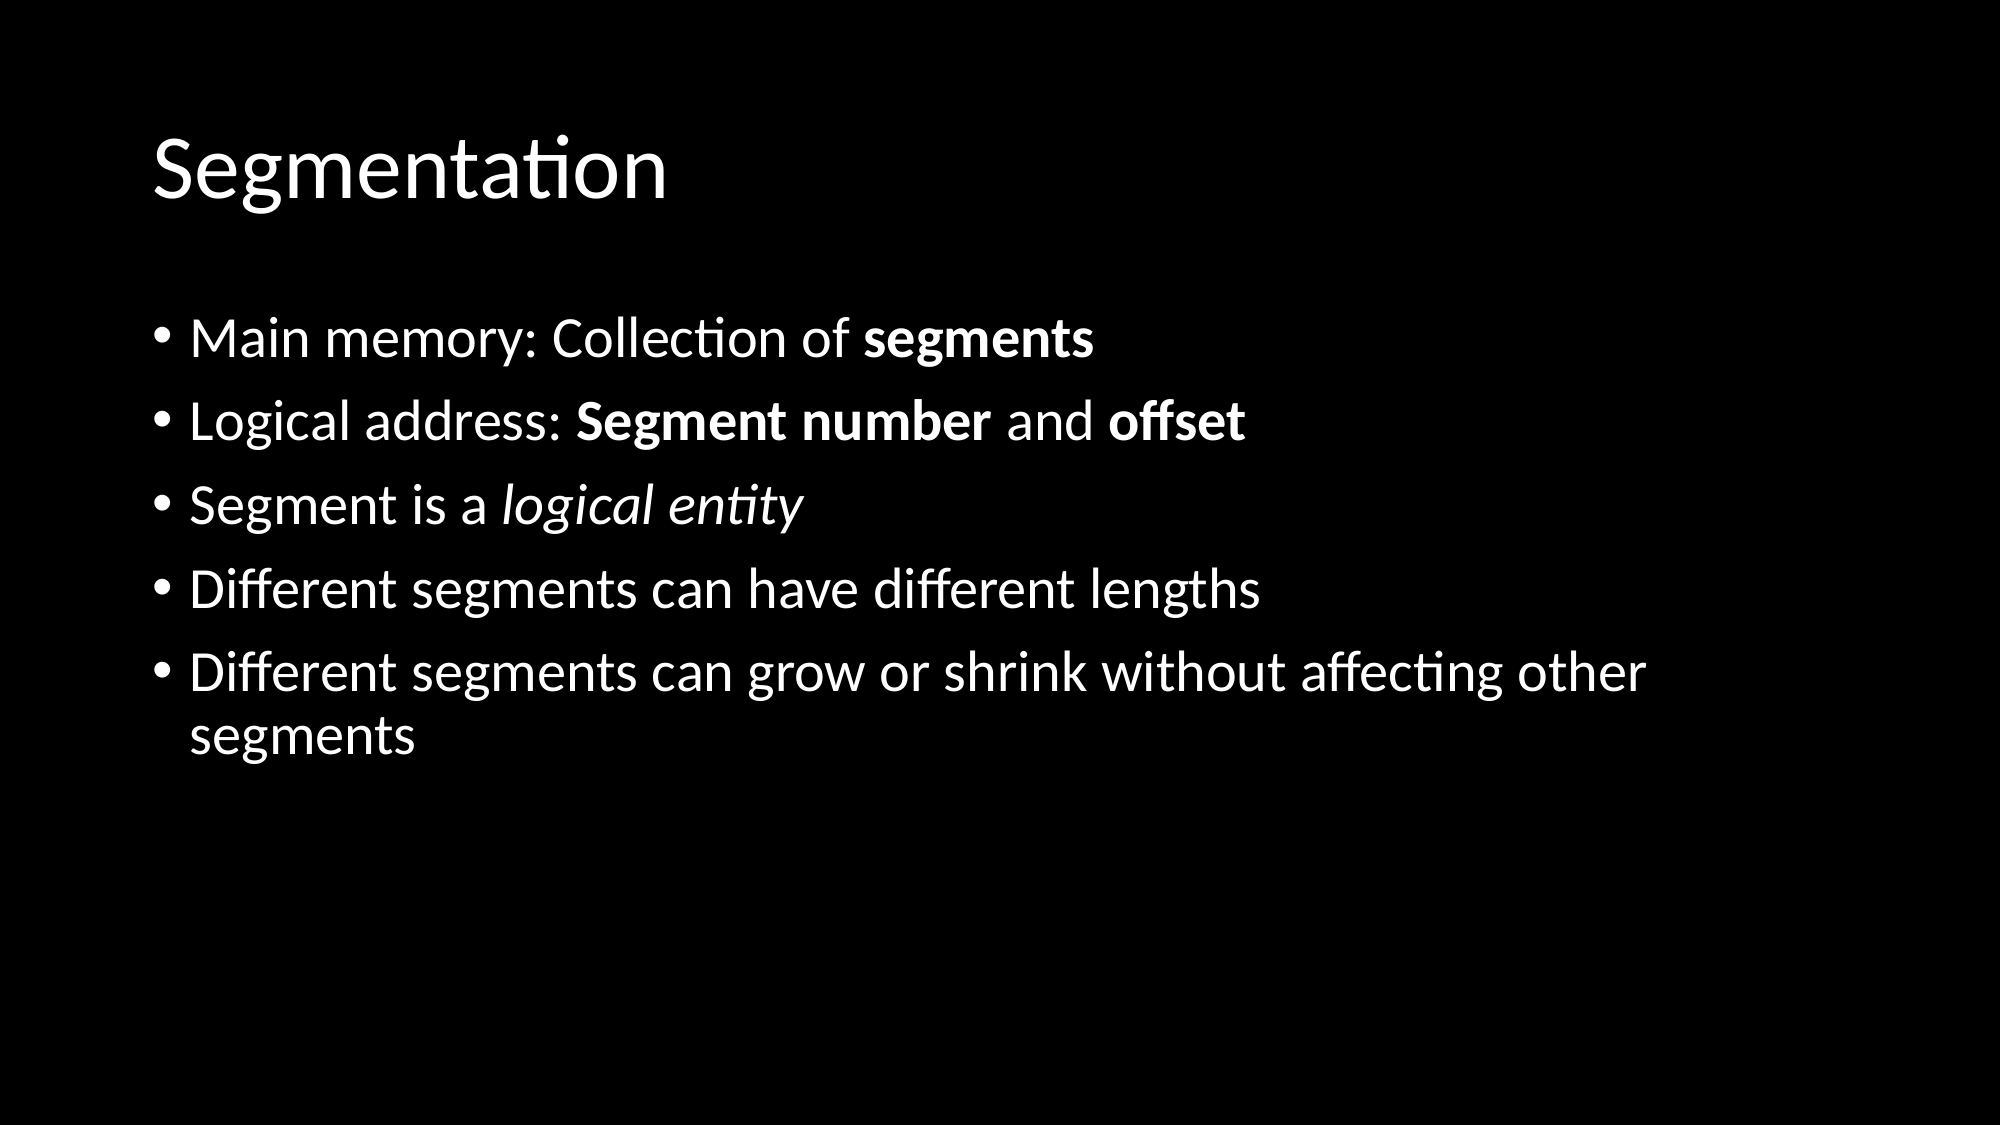

# Segmentation
Main memory: Collection of segments
Logical address: Segment number and offset
Segment is a logical entity
Different segments can have different lengths
Different segments can grow or shrink without affecting other segments